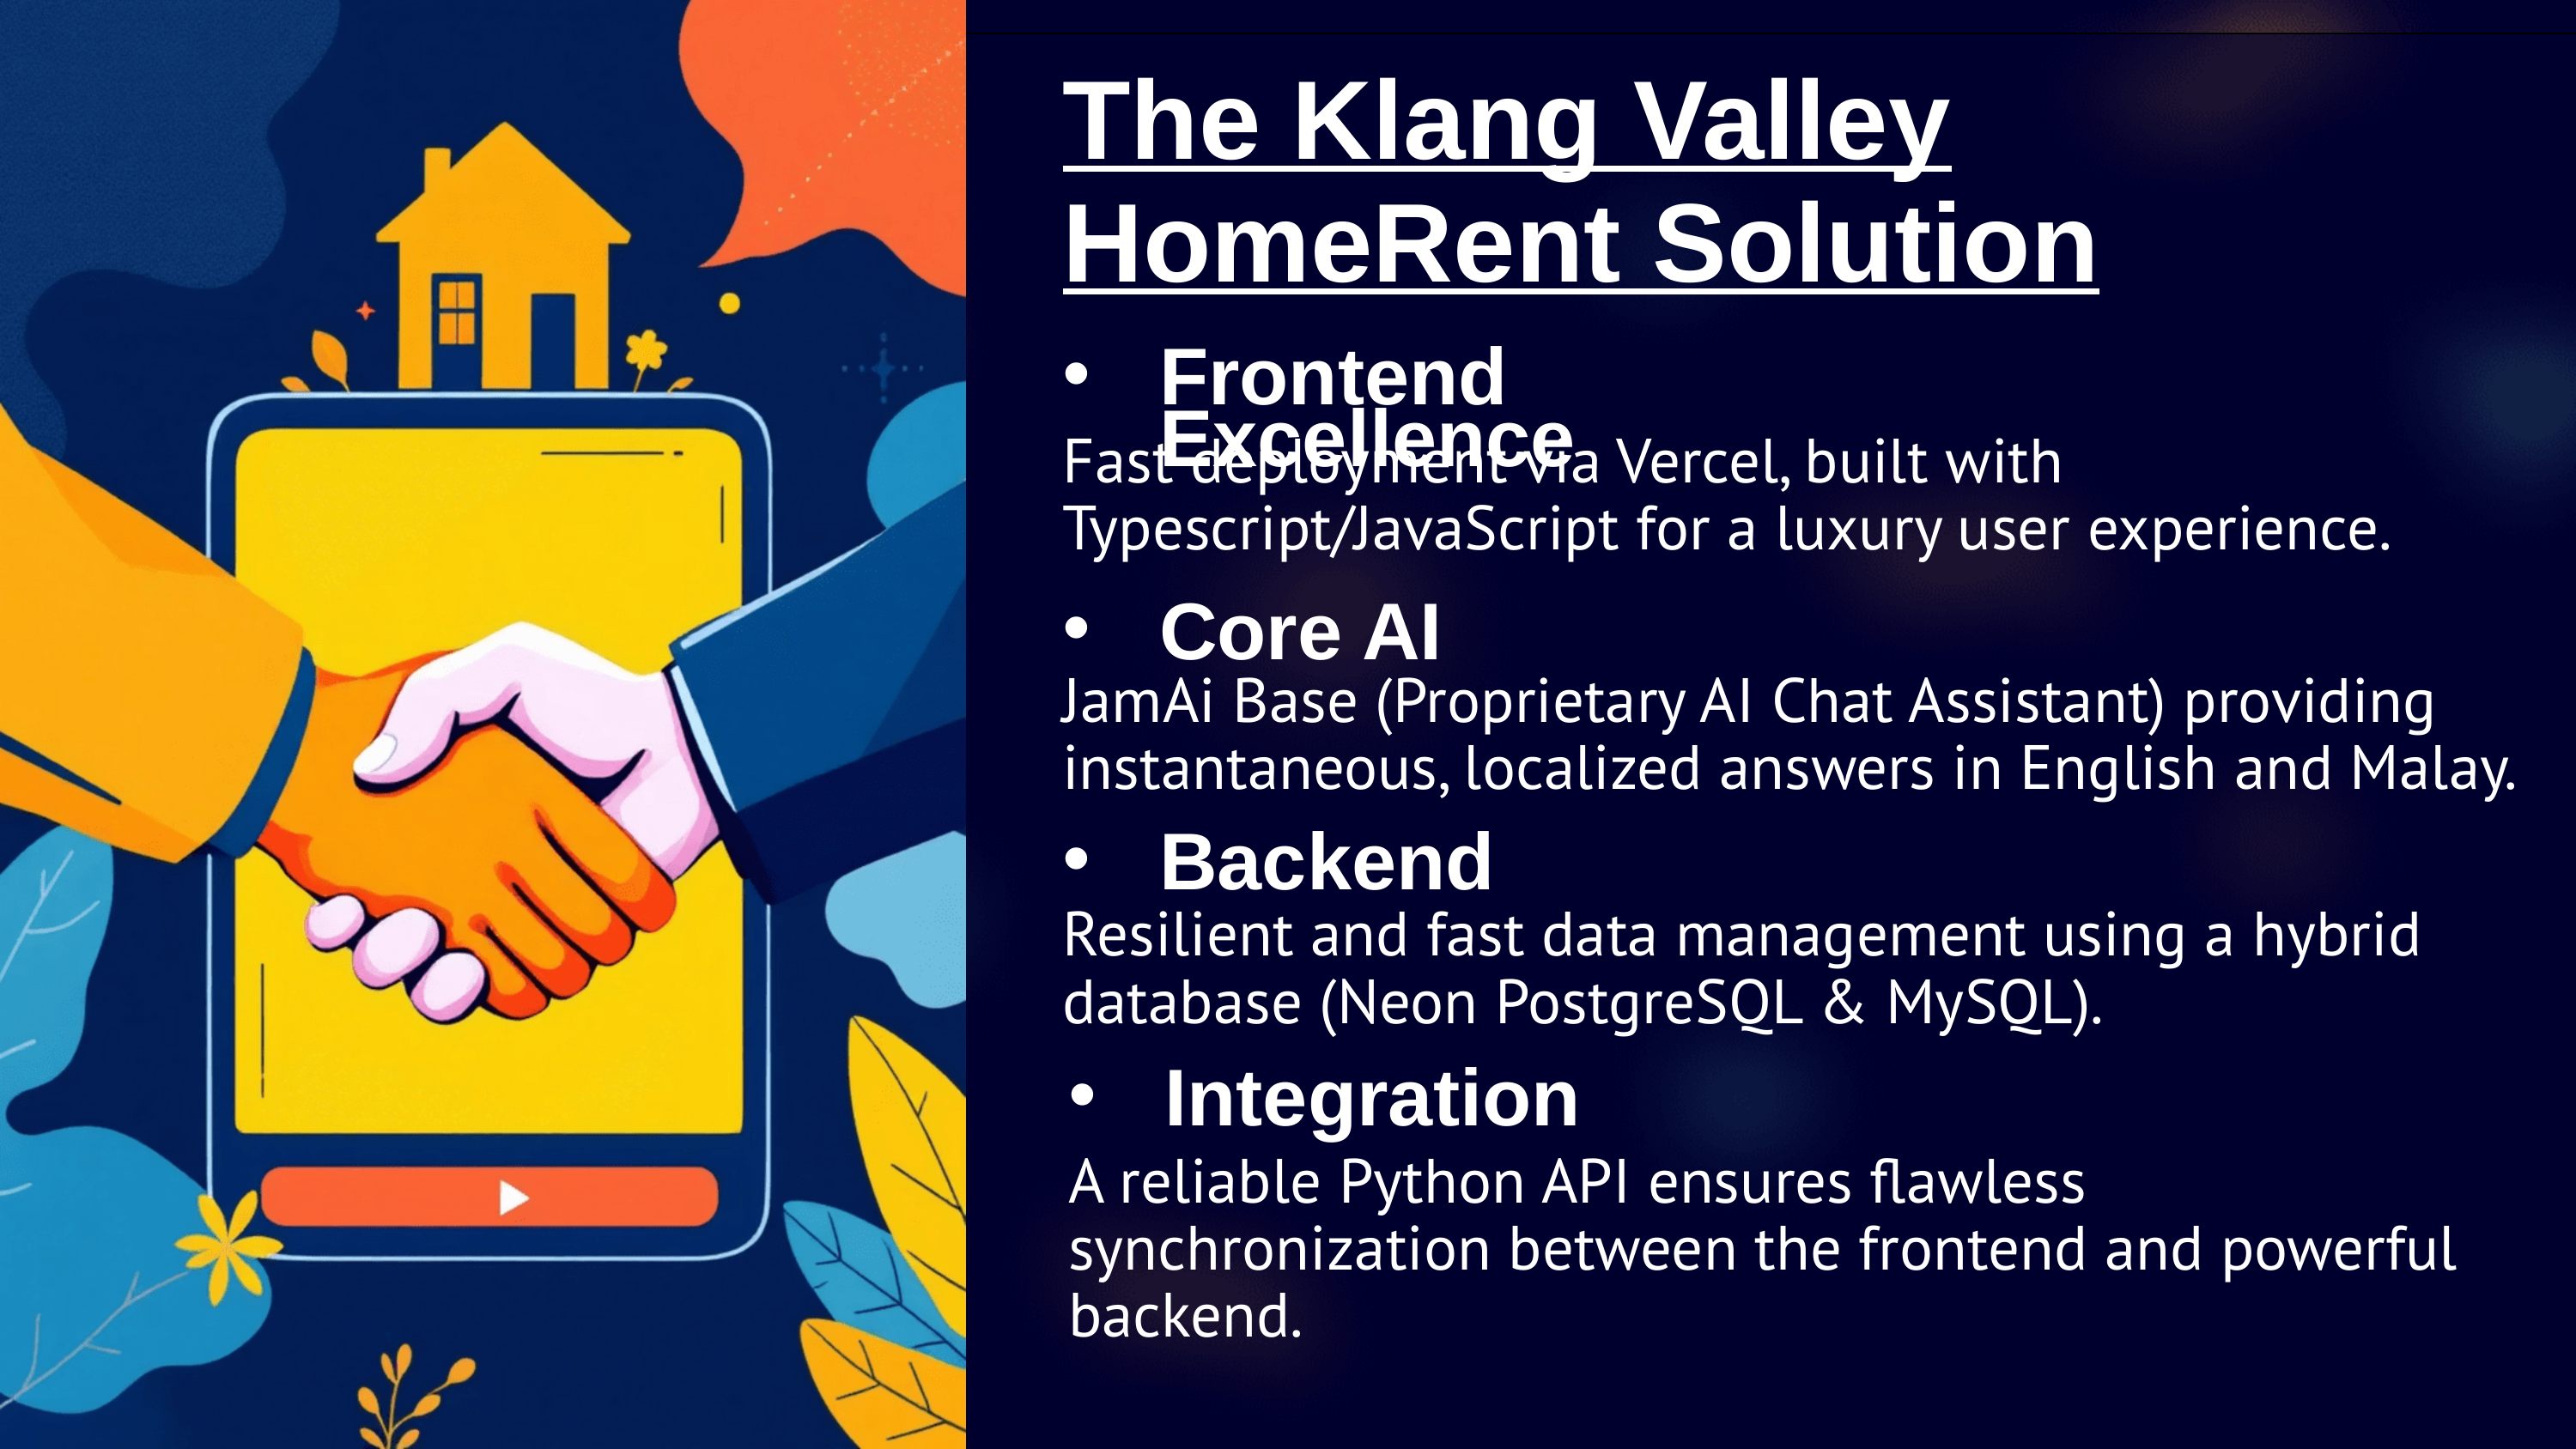

The Klang Valley HomeRent Solution
Frontend Excellence
Fast deployment via Vercel, built with Typescript/JavaScript for a luxury user experience.
Core AI
JamAi Base (Proprietary AI Chat Assistant) providing instantaneous, localized answers in English and Malay.
Backend
Resilient and fast data management using a hybrid database (Neon PostgreSQL & MySQL).
Integration
A reliable Python API ensures flawless synchronization between the frontend and powerful backend.